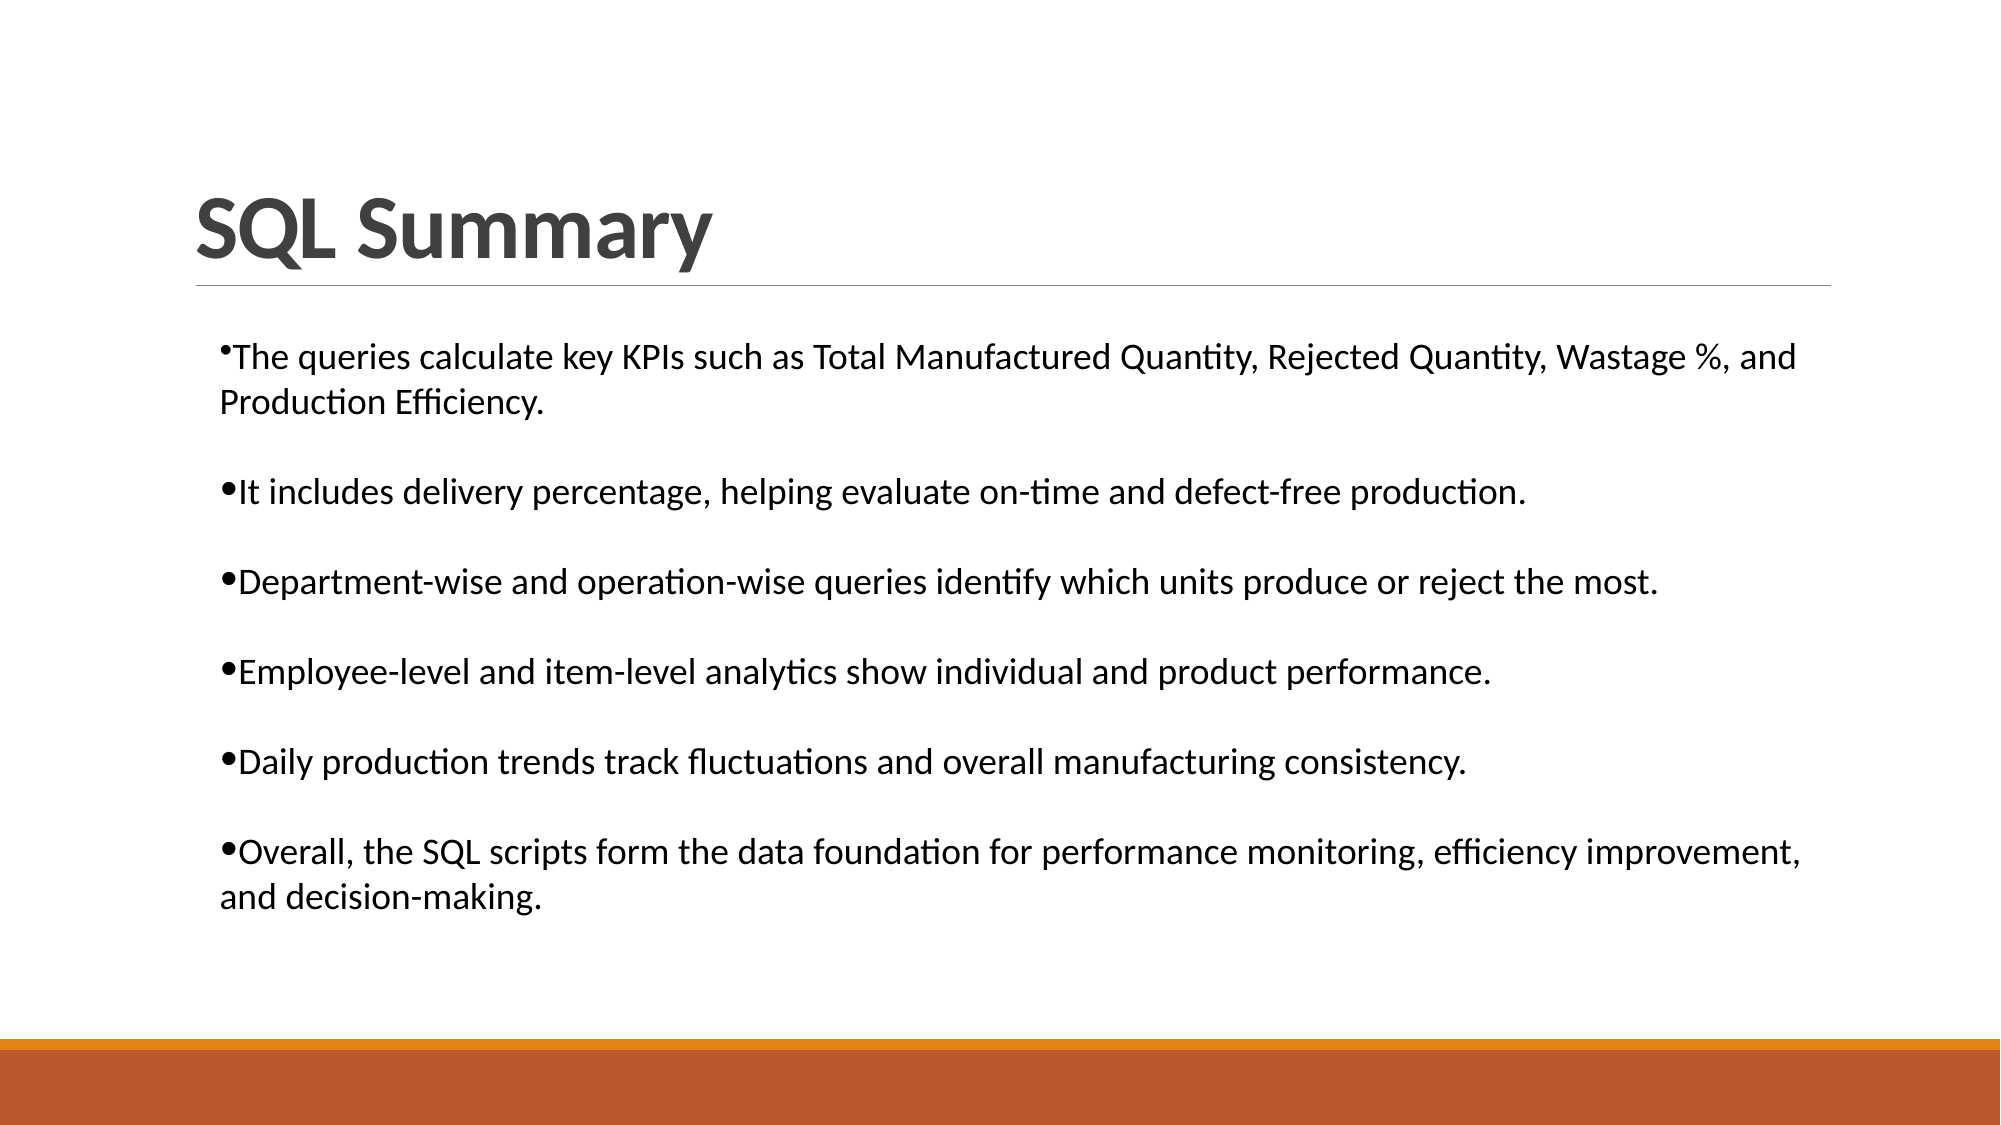

# SQL Summary
The queries calculate key KPIs such as Total Manufactured Quantity, Rejected Quantity, Wastage %, and Production Efficiency.

It includes delivery percentage, helping evaluate on-time and defect-free production.

Department-wise and operation-wise queries identify which units produce or reject the most.

Employee-level and item-level analytics show individual and product performance.

Daily production trends track fluctuations and overall manufacturing consistency.

Overall, the SQL scripts form the data foundation for performance monitoring, efficiency improvement, and decision-making.